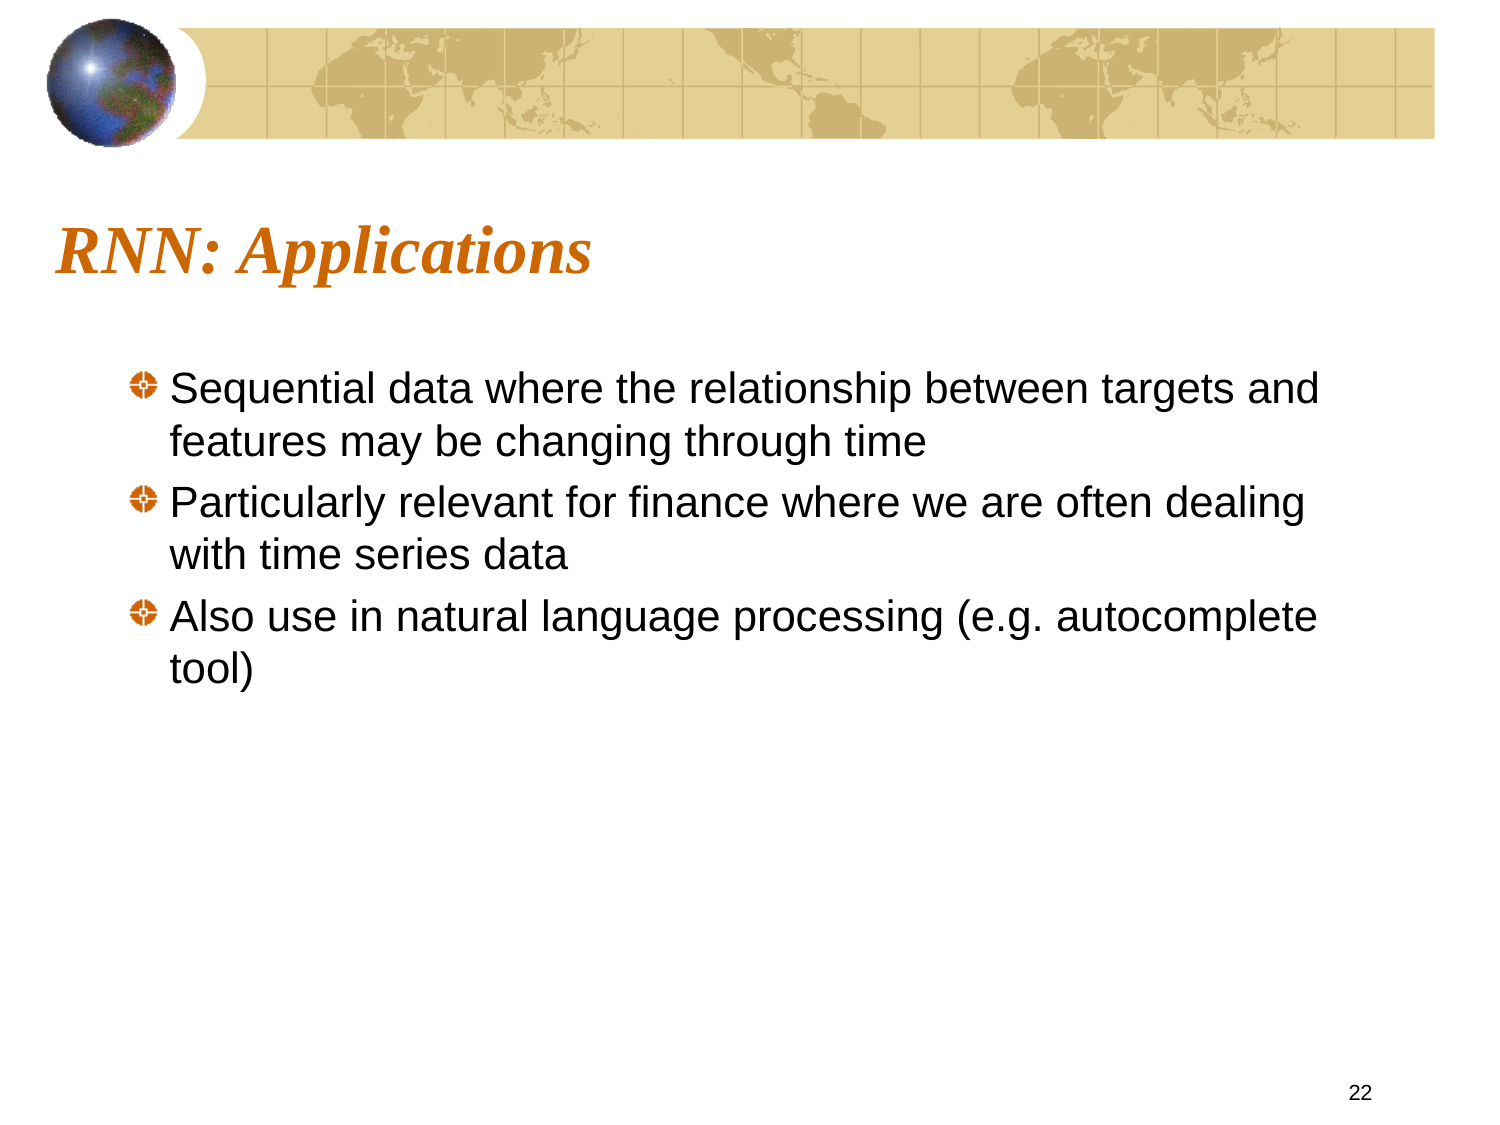

# RNN: Applications
Sequential data where the relationship between targets and features may be changing through time
Particularly relevant for finance where we are often dealing with time series data
Also use in natural language processing (e.g. autocomplete tool)
22